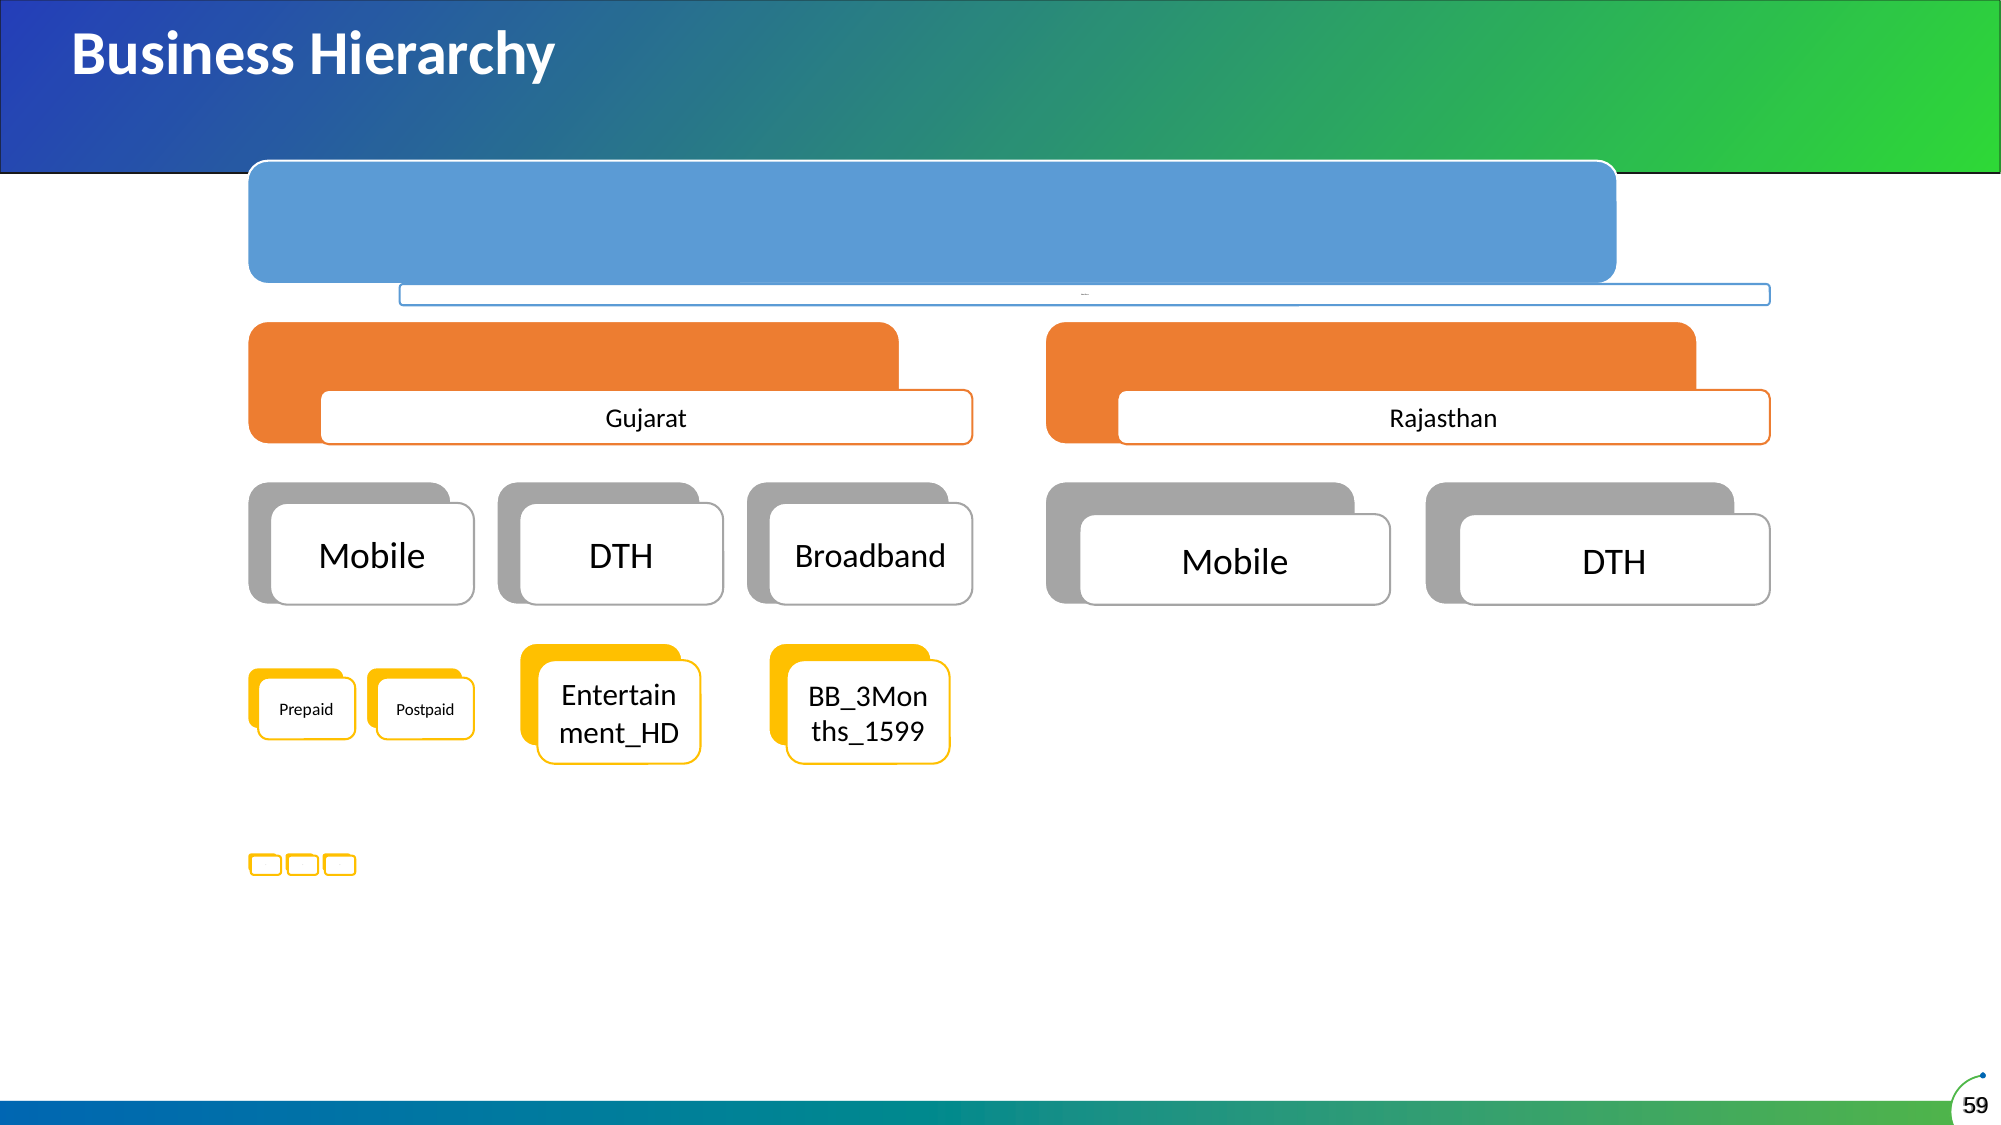

Business Hierarchy
West Zone
Gujarat
Mobile
DTH
Rajasthan
Mobile
Broadband
DTH
Prepaid
Postpaid
Plan_499
PRBT_29
Entertainment_HD
BB_3Months_1599